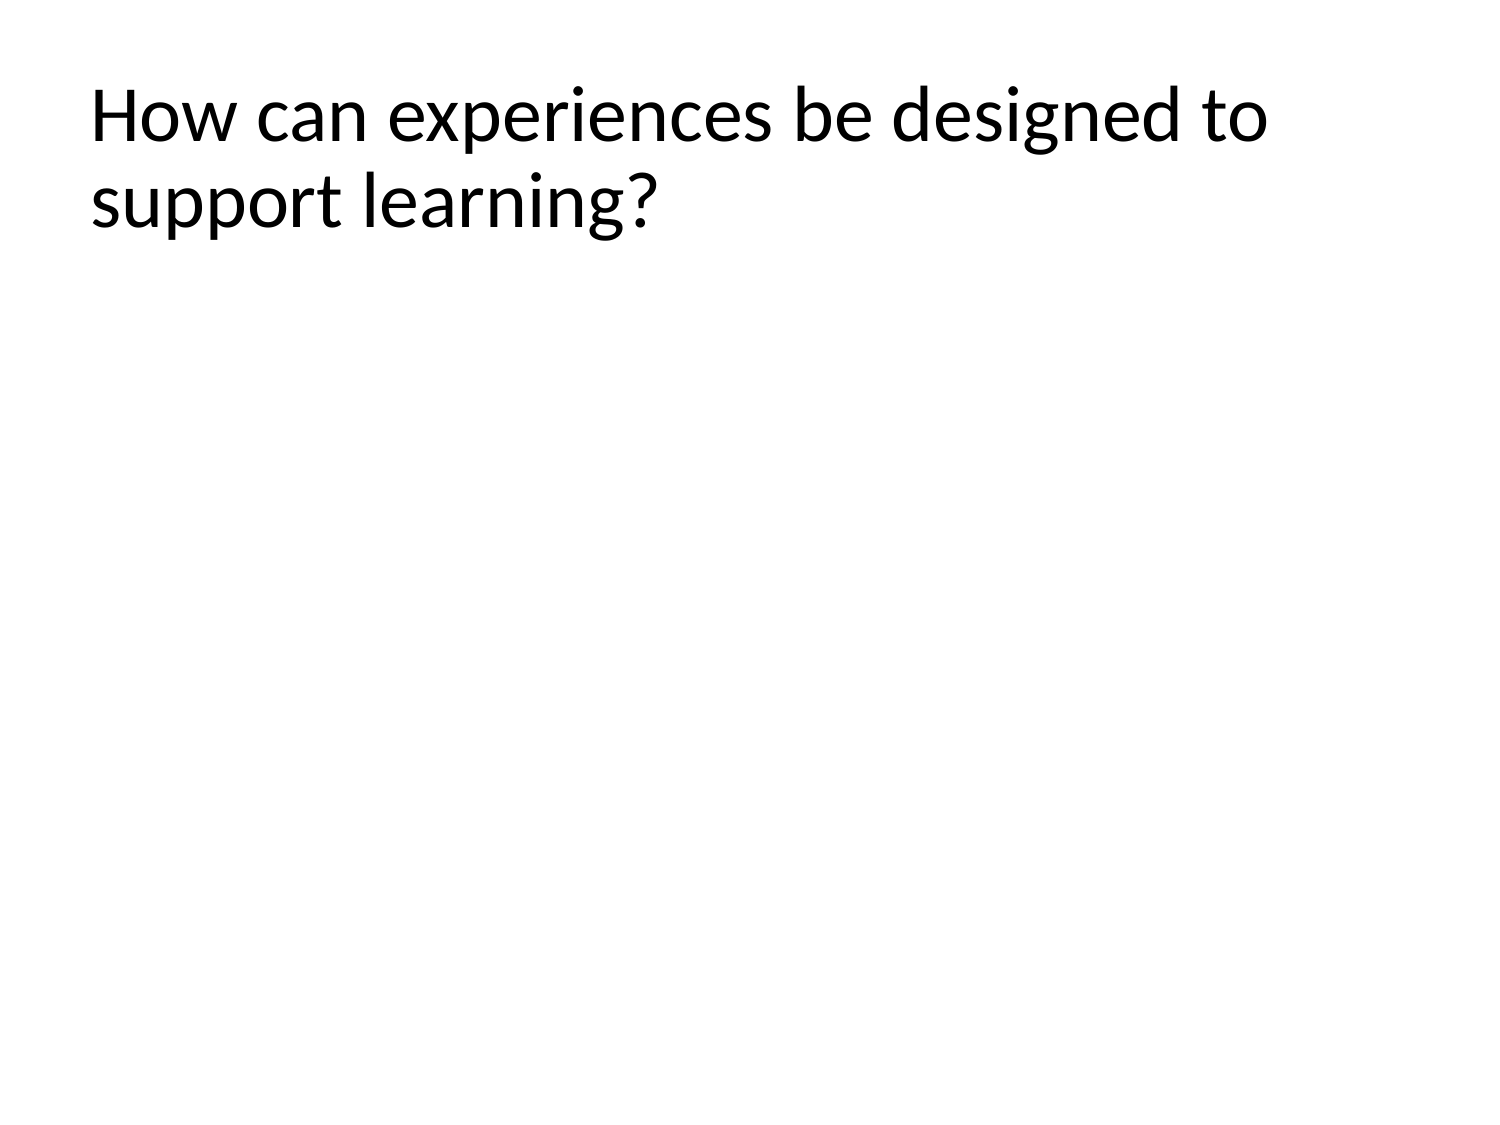

# How can experiences be designed to support learning?